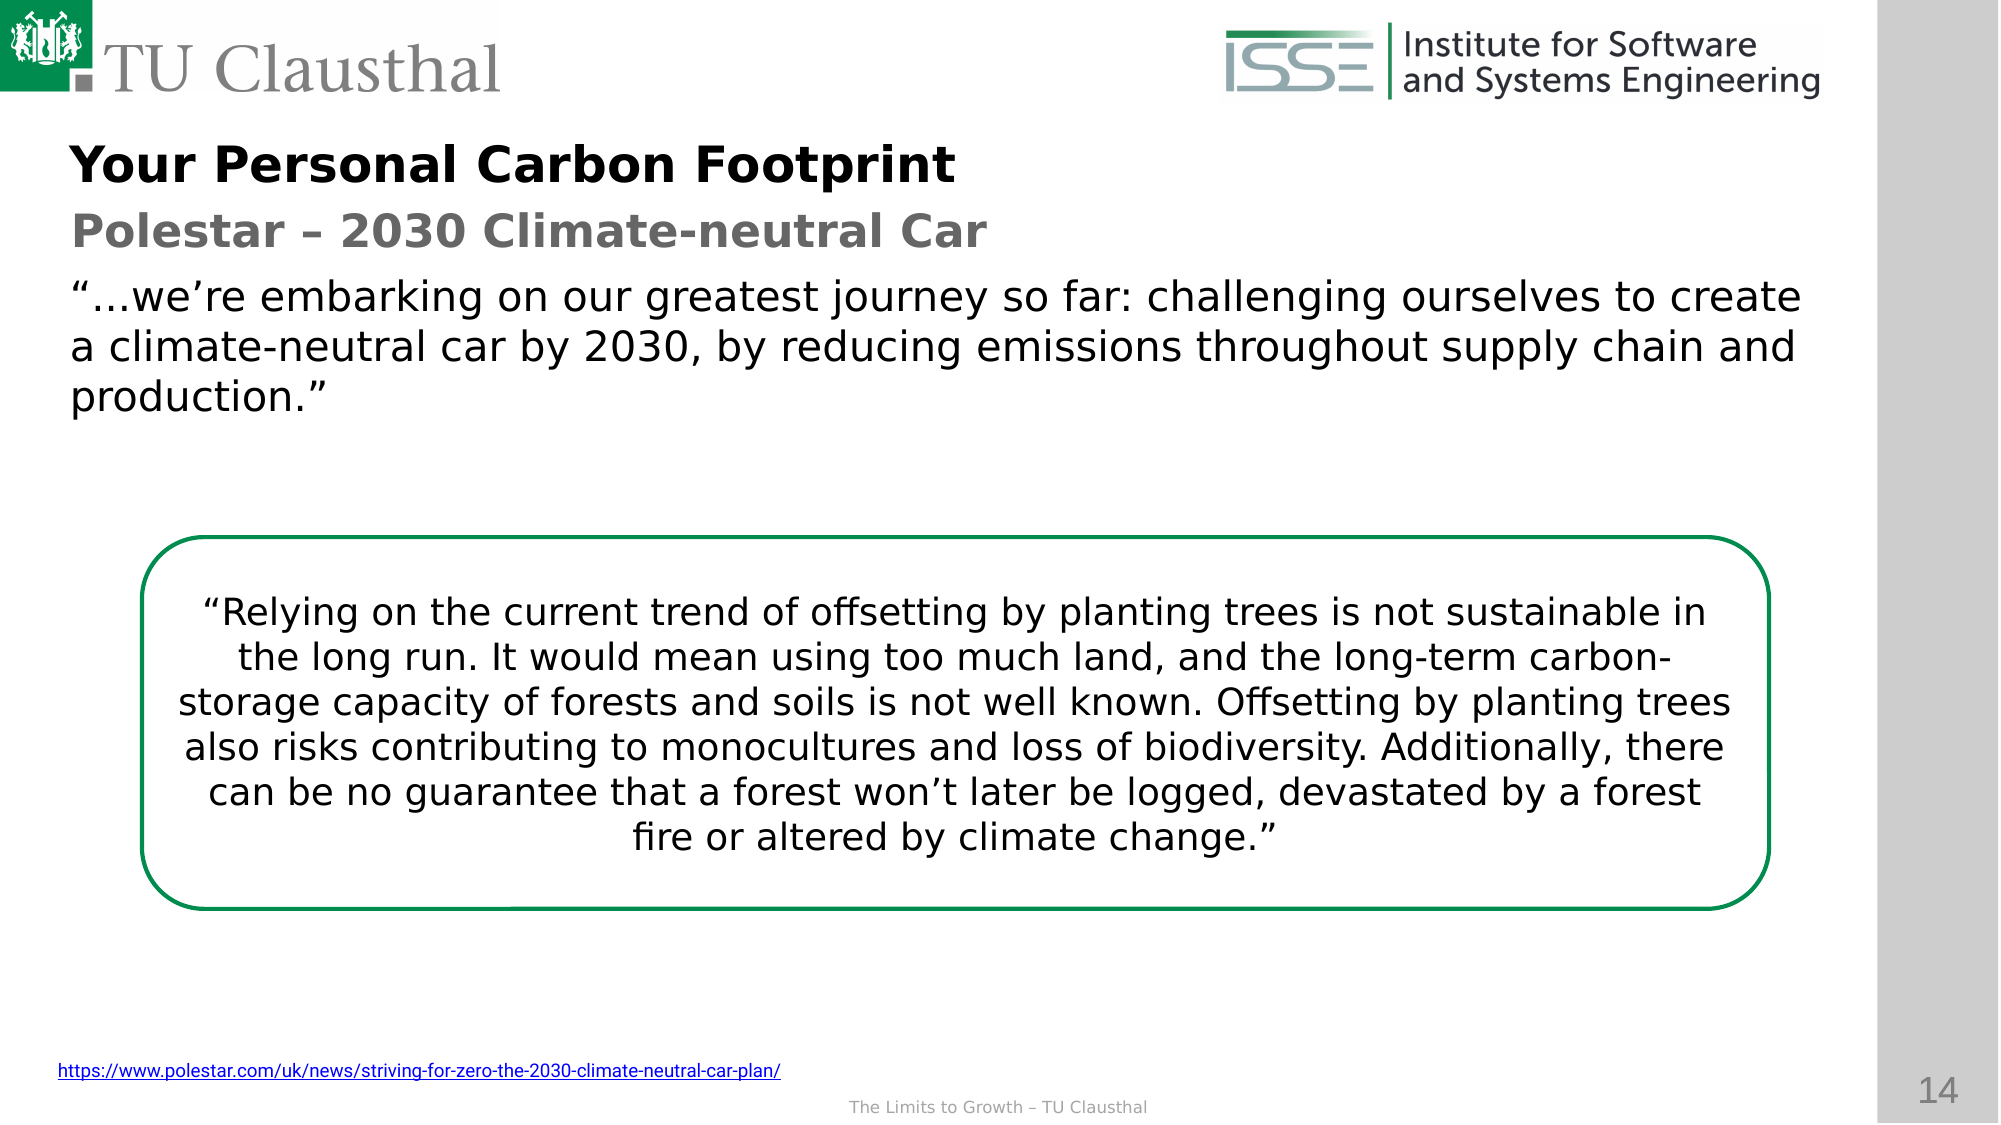

Your Personal Carbon Footprint
Polestar – 2030 Climate-neutral Car
“...we’re embarking on our greatest journey so far: challenging ourselves to create a climate-neutral car by 2030, by reducing emissions throughout supply chain and production.”
“Relying on the current trend of offsetting by planting trees is not sustainable in the long run. It would mean using too much land, and the long-term carbon-storage capacity of forests and soils is not well known. Offsetting by planting trees also risks contributing to monocultures and loss of biodiversity. Additionally, there can be no guarantee that a forest won’t later be logged, devastated by a forest fire or altered by climate change.”
https://www.polestar.com/uk/news/striving-for-zero-the-2030-climate-neutral-car-plan/